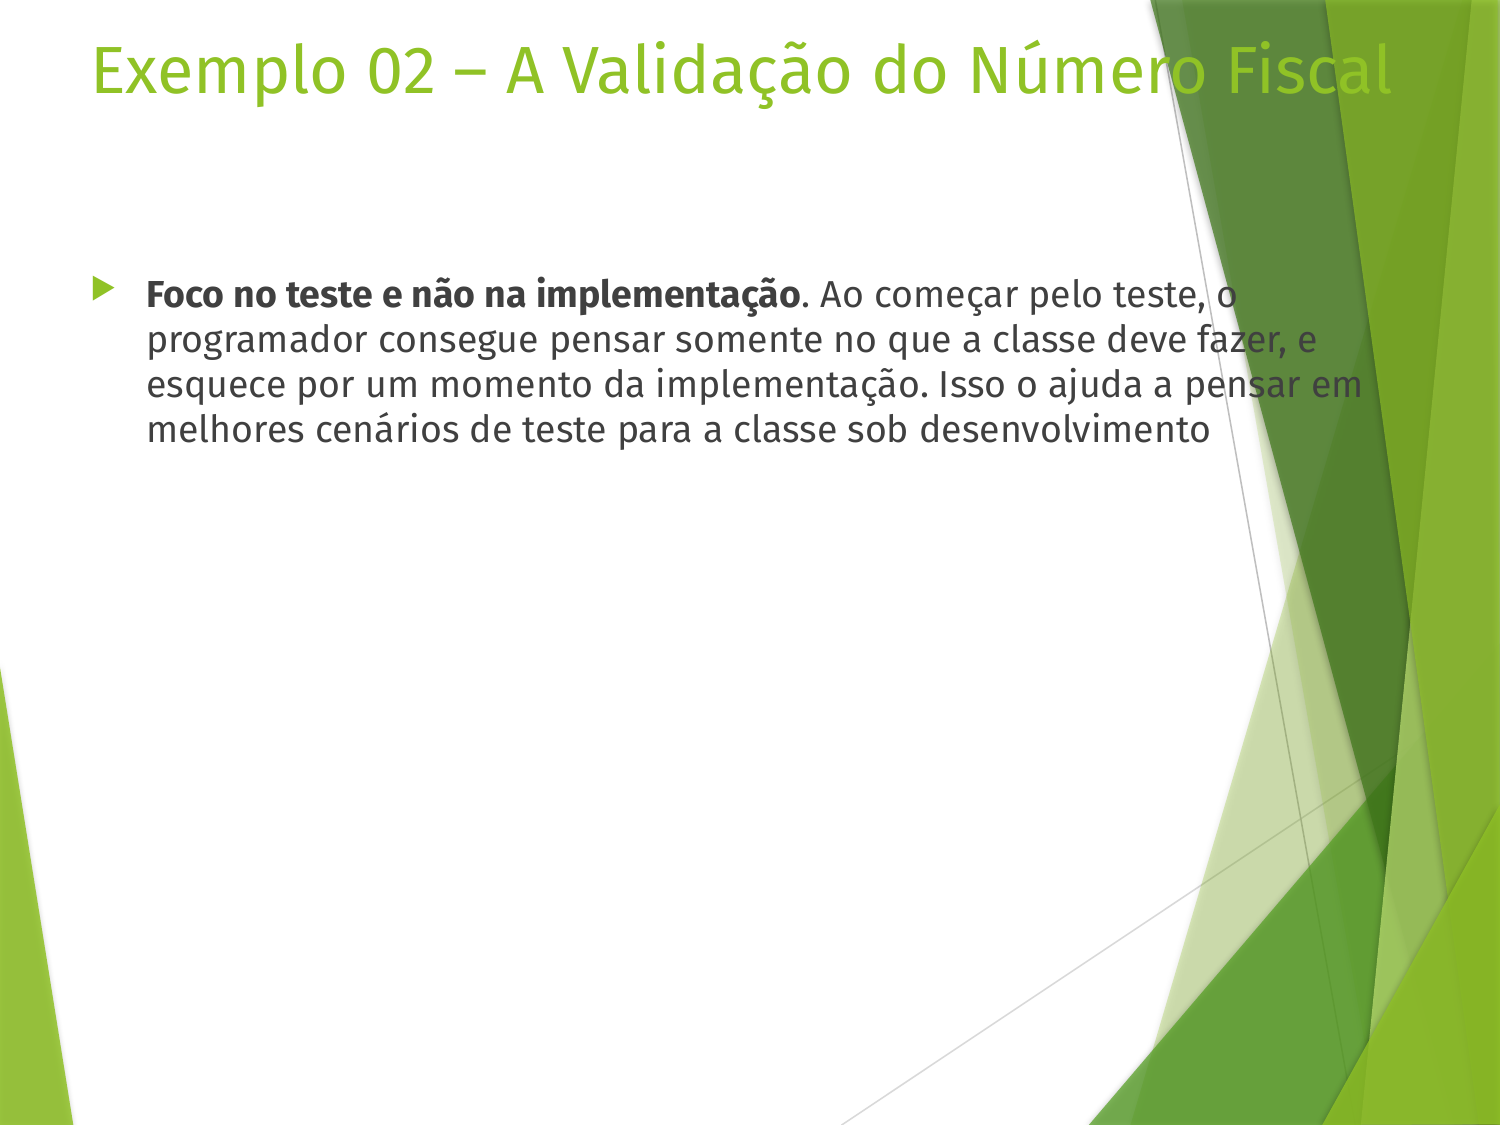

# Exemplo 02 – A Validação do Número Fiscal
Foco no teste e não na implementação. Ao começar pelo teste, o programador consegue pensar somente no que a classe deve fazer, e esquece por um momento da implementação. Isso o ajuda a pensar em melhores cenários de teste para a classe sob desenvolvimento